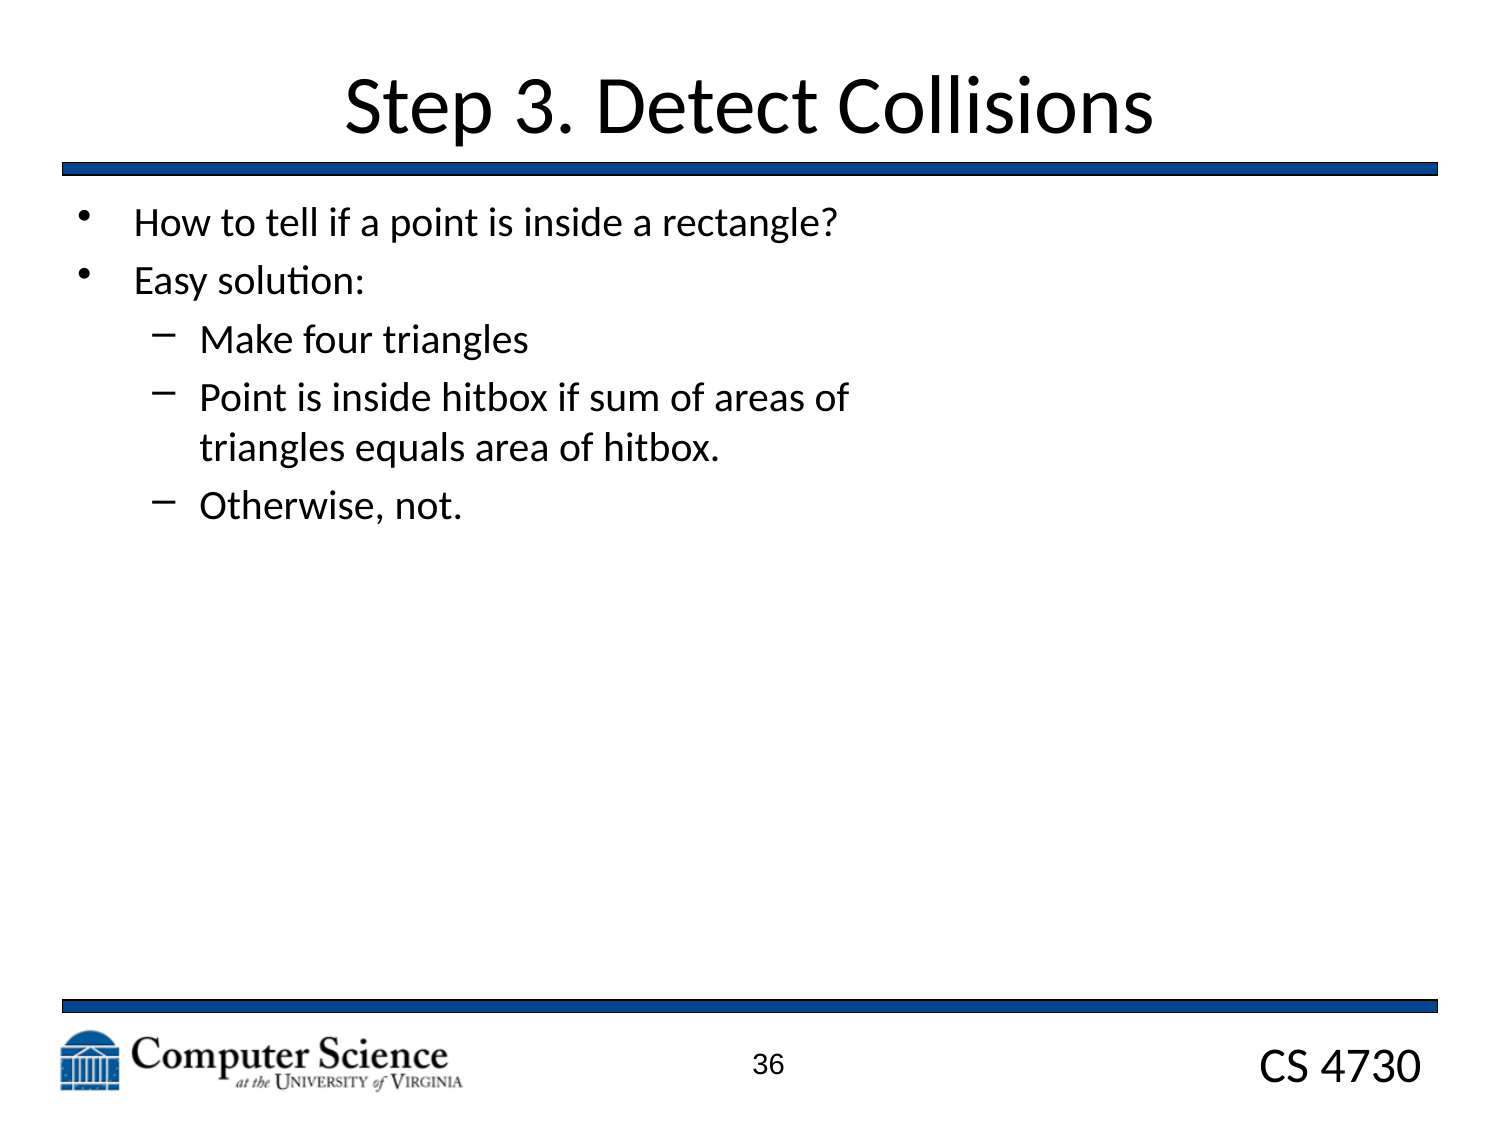

# Step 3. Detect Collisions
How to tell if a point is inside a rectangle?
Easy solution:
Make four triangles
Point is inside hitbox if sum of areas of triangles equals area of hitbox.
Otherwise, not.

36